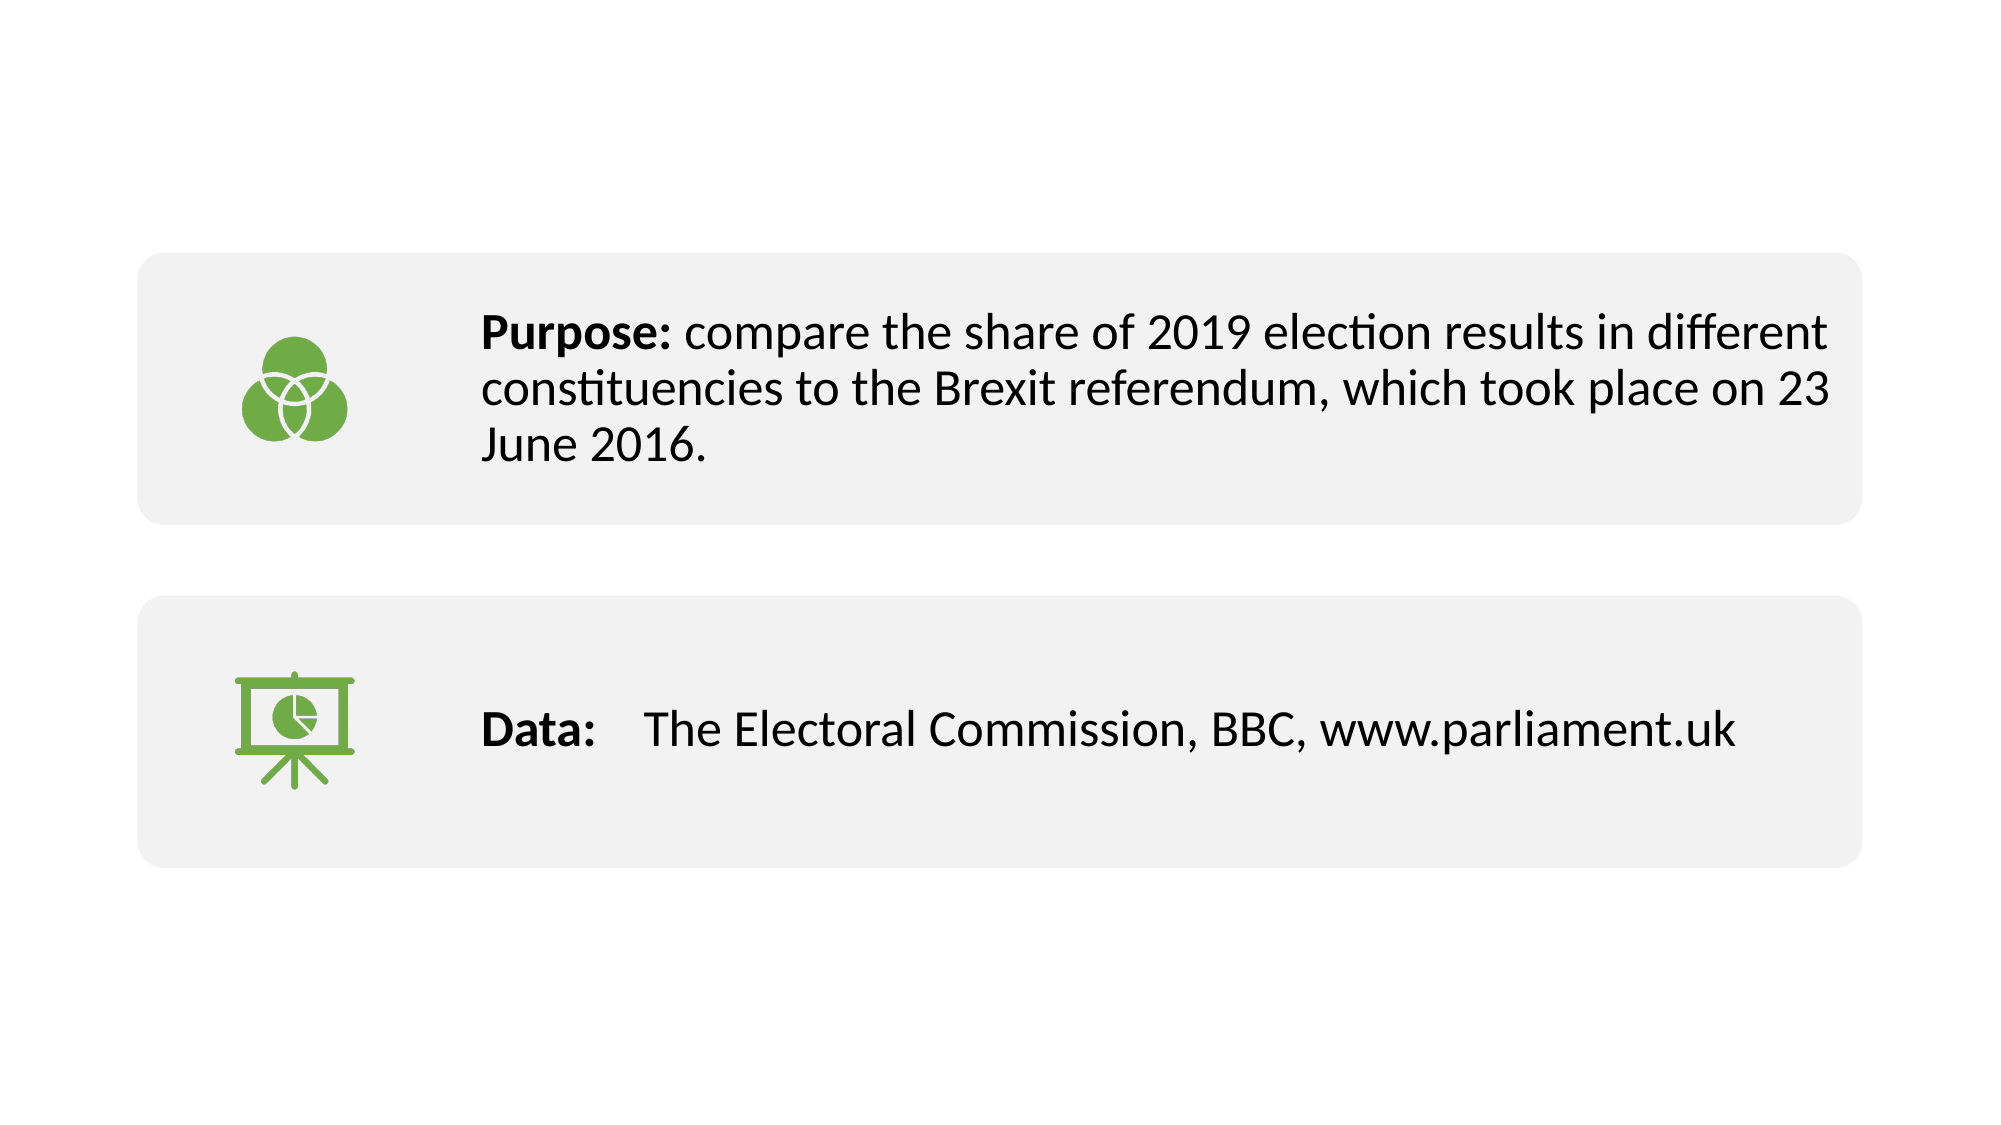

Purpose: compare the share of 2019 election results in different constituencies to the Brexit referendum, which took place on 23 June 2016.
Data:    The Electoral Commission, BBC, www.parliament.uk